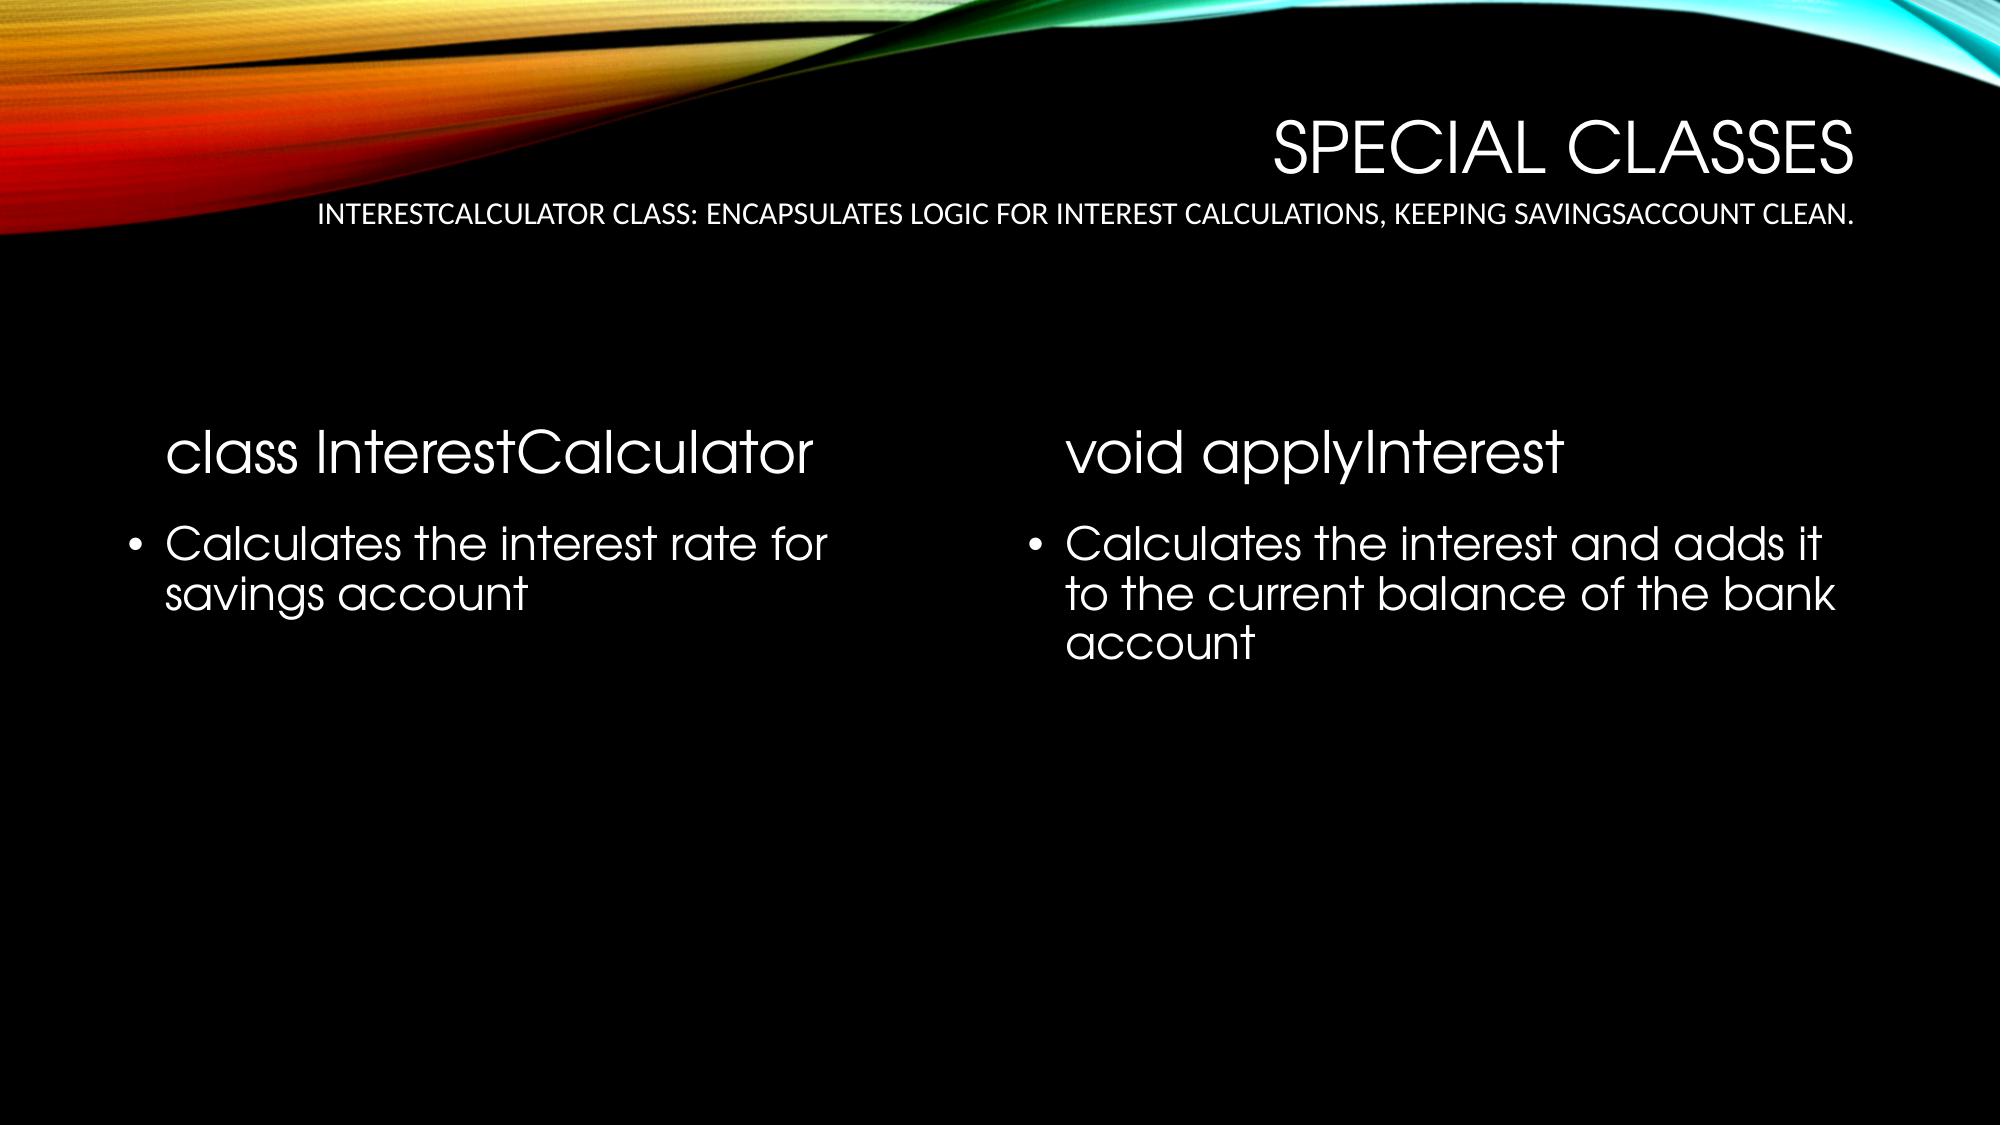

# Special Classes InterestCalculator Class: Encapsulates logic for interest calculations, keeping SavingsAccount clean.
class InterestCalculator
void applyInterest
Calculates the interest rate for savings account
Calculates the interest and adds it to the current balance of the bank account